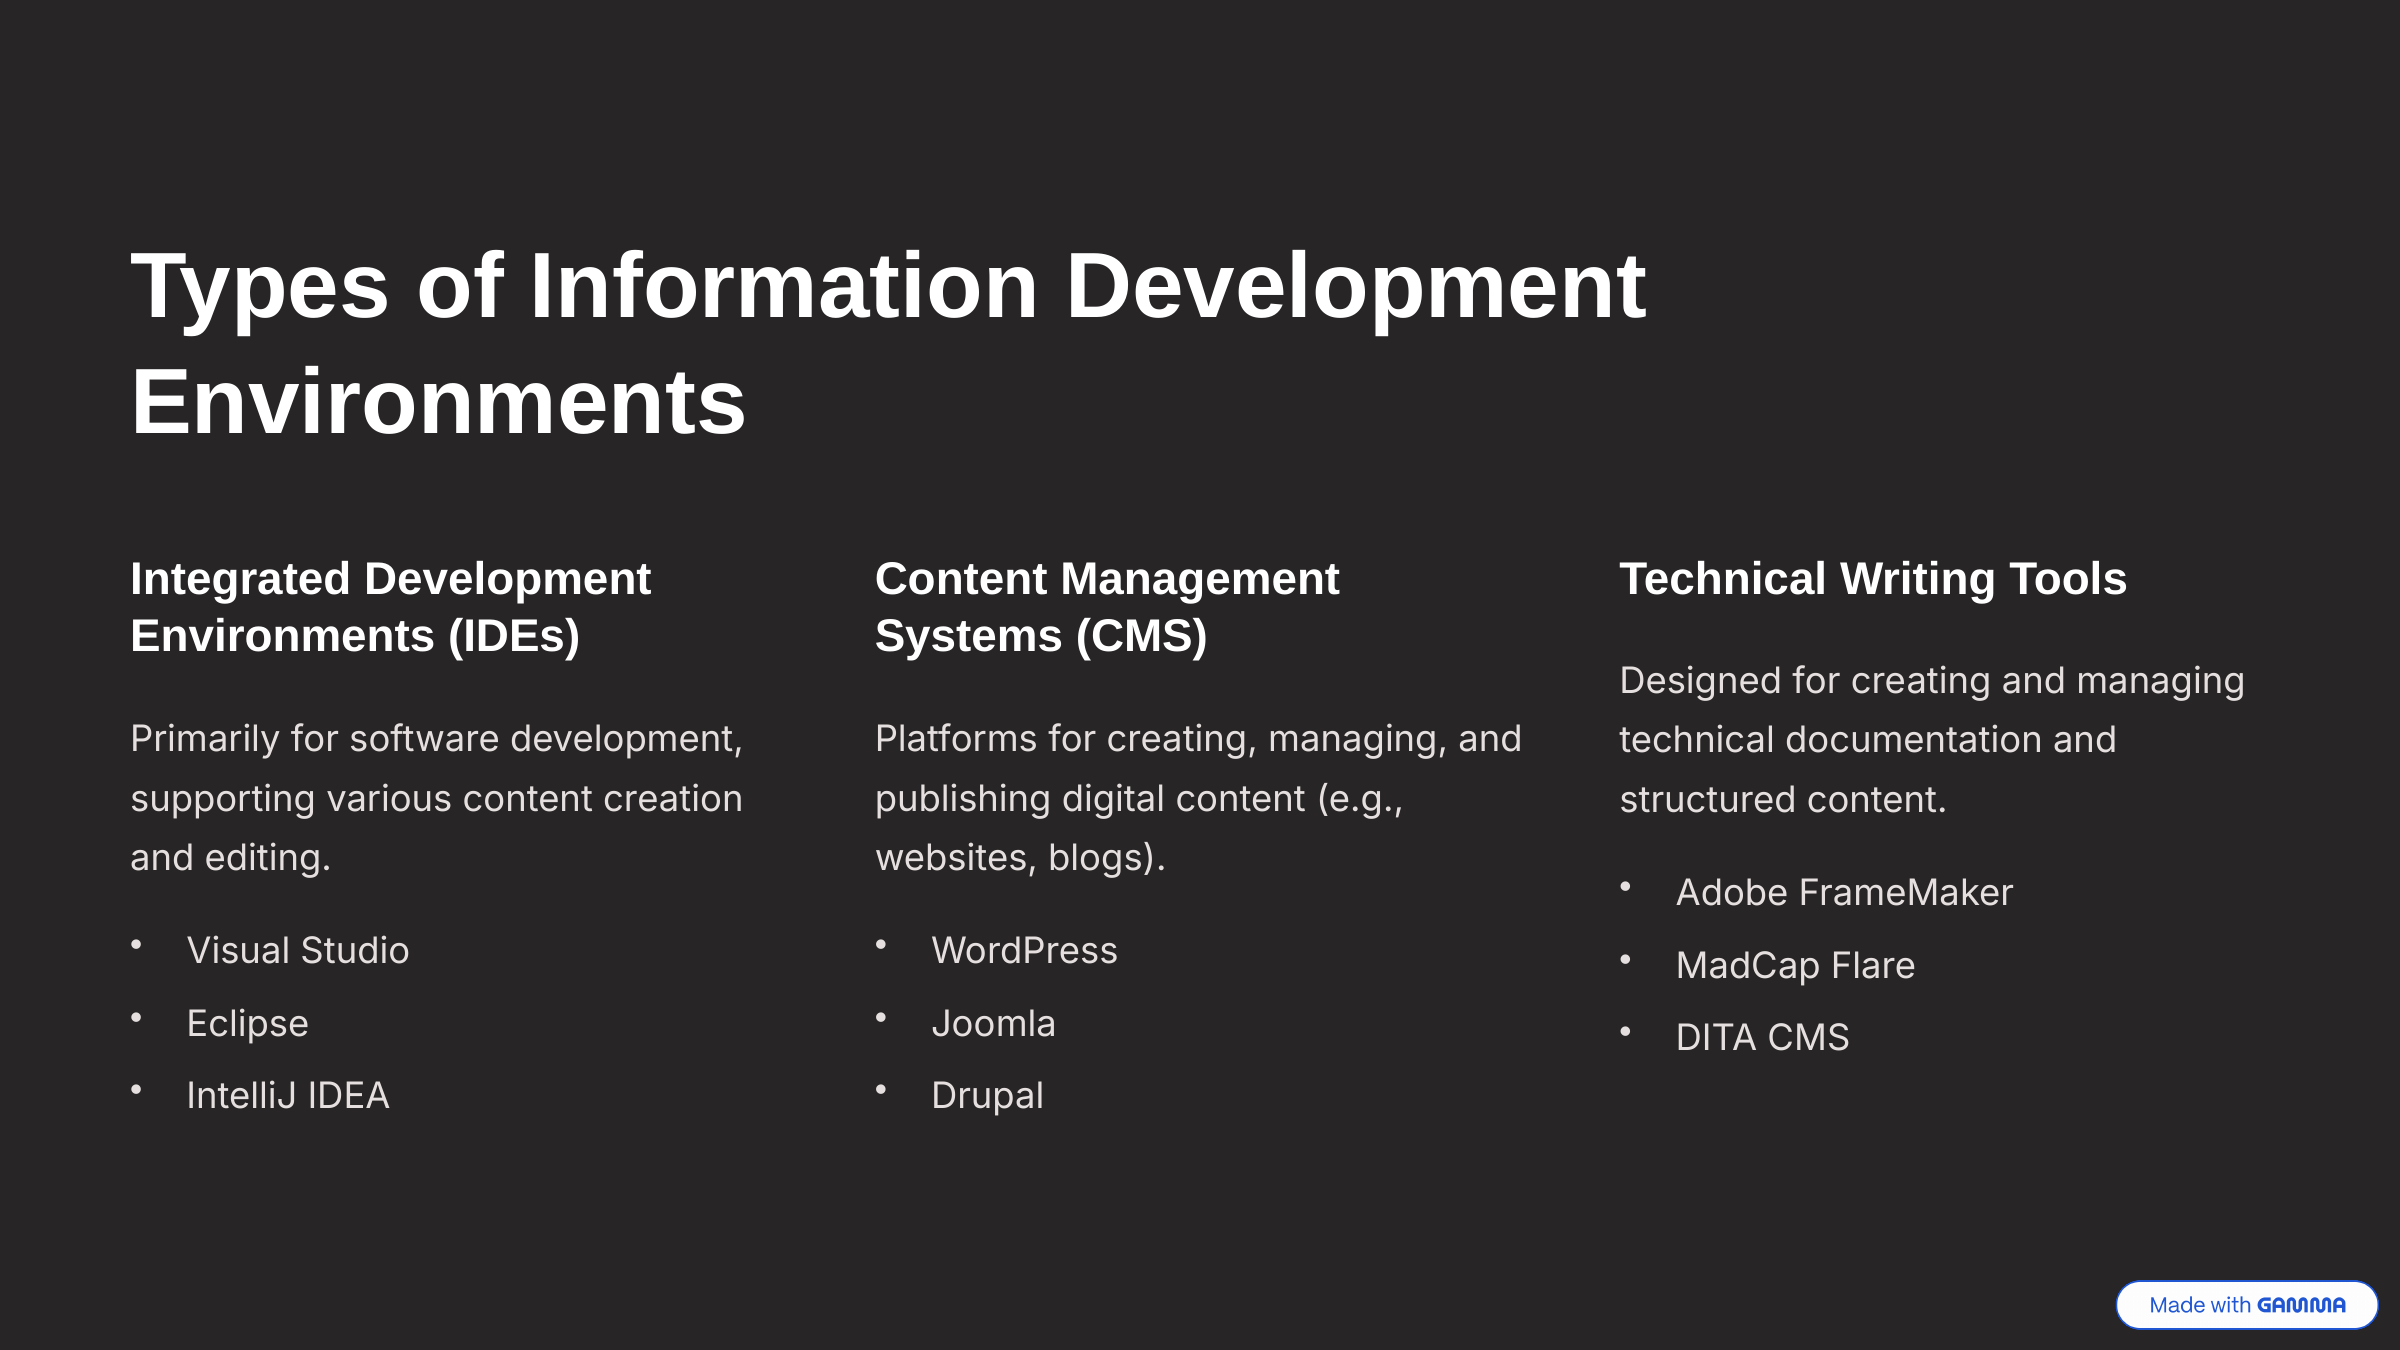

Types of Information Development Environments
Integrated Development Environments (IDEs)
Content Management Systems (CMS)
Technical Writing Tools
Designed for creating and managing technical documentation and structured content.
Primarily for software development, supporting various content creation and editing.
Platforms for creating, managing, and publishing digital content (e.g., websites, blogs).
Adobe FrameMaker
Visual Studio
WordPress
MadCap Flare
Eclipse
Joomla
DITA CMS
IntelliJ IDEA
Drupal